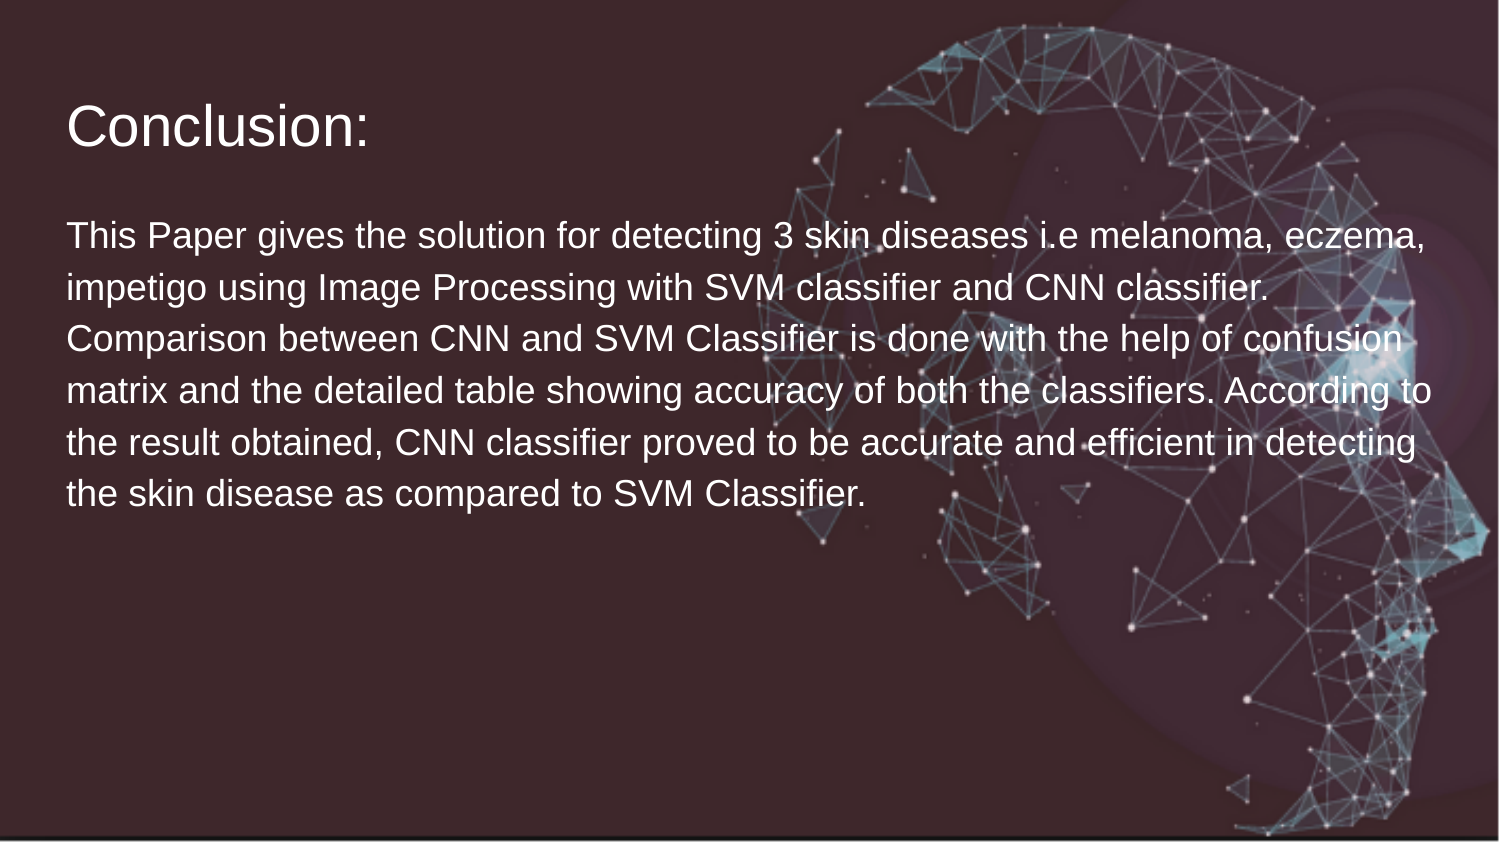

# Conclusion:
This Paper gives the solution for detecting 3 skin diseases i.e melanoma, eczema, impetigo using Image Processing with SVM classifier and CNN classifier. Comparison between CNN and SVM Classifier is done with the help of confusion matrix and the detailed table showing accuracy of both the classifiers. According to the result obtained, CNN classifier proved to be accurate and efficient in detecting the skin disease as compared to SVM Classifier.